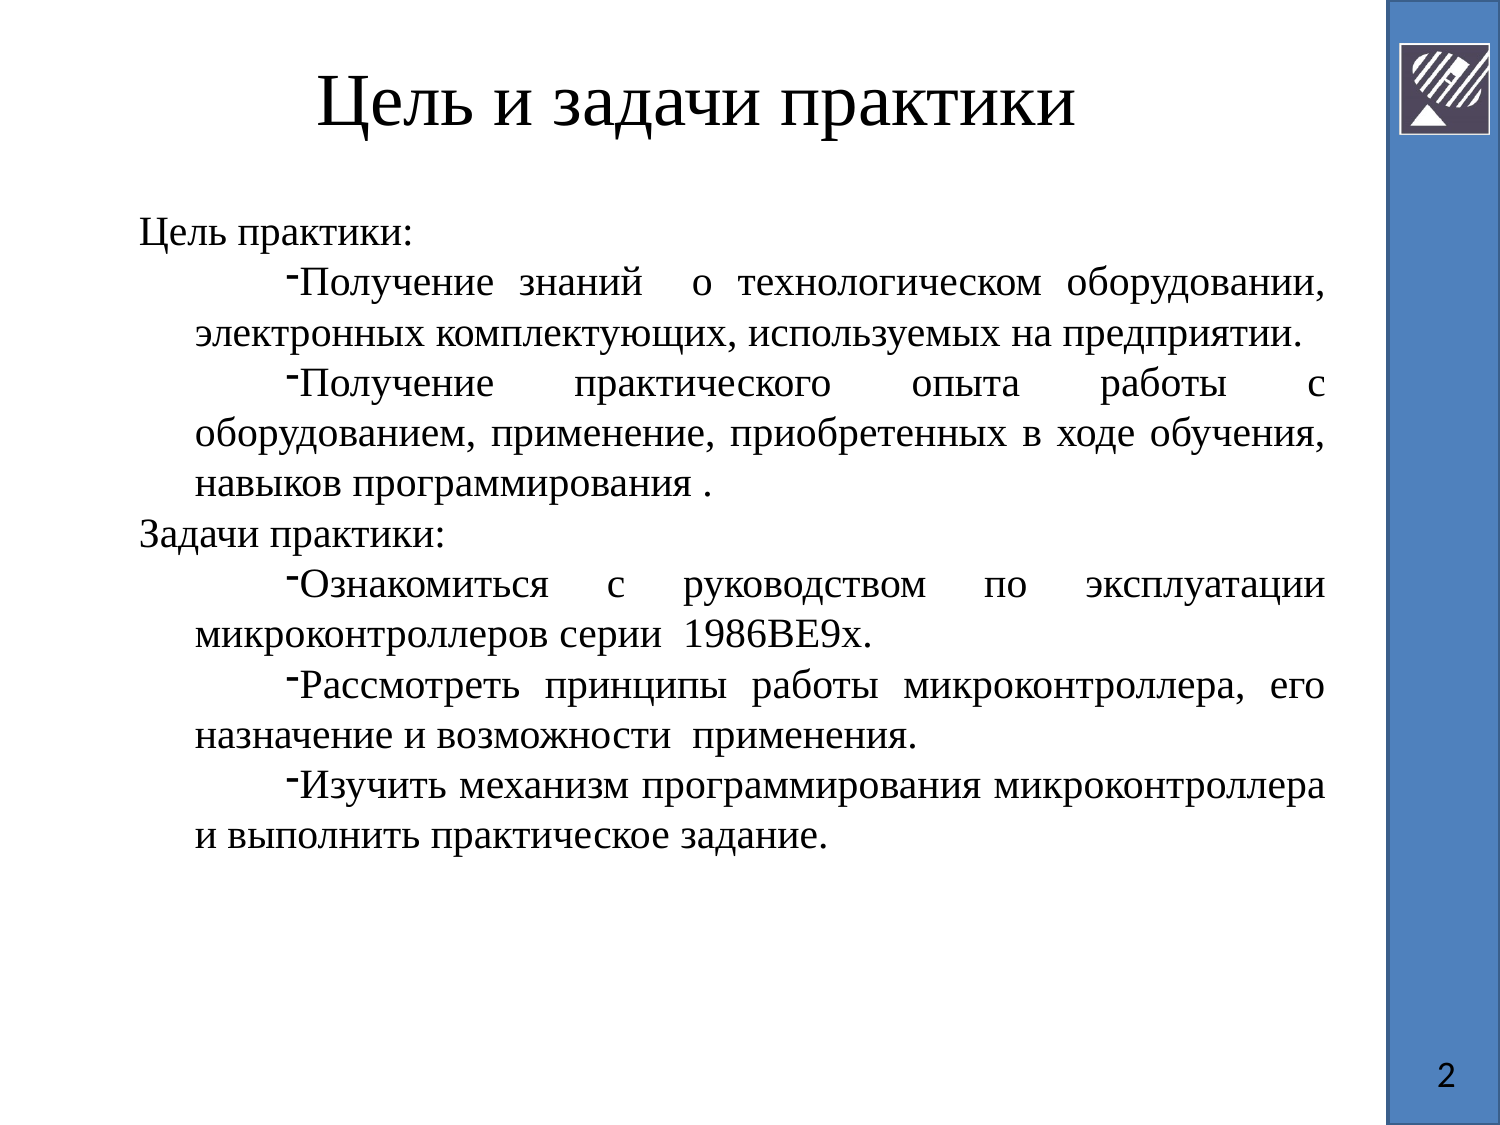

# Цель и задачи практики
Цель практики:
Получение знаний  о технологическом оборудовании, электронных комплектующих, используемых на предприятии.
Получение практического опыта работы с оборудованием, применение, приобретенных в ходе обучения, навыков программирования .
Задачи практики:
Ознакомиться с руководством по эксплуатации микроконтроллеров серии  1986ВЕ9х.
Рассмотреть принципы работы микроконтроллера, его назначение и возможности  применения.
Изучить механизм программирования микроконтроллера и выполнить практическое задание.
2